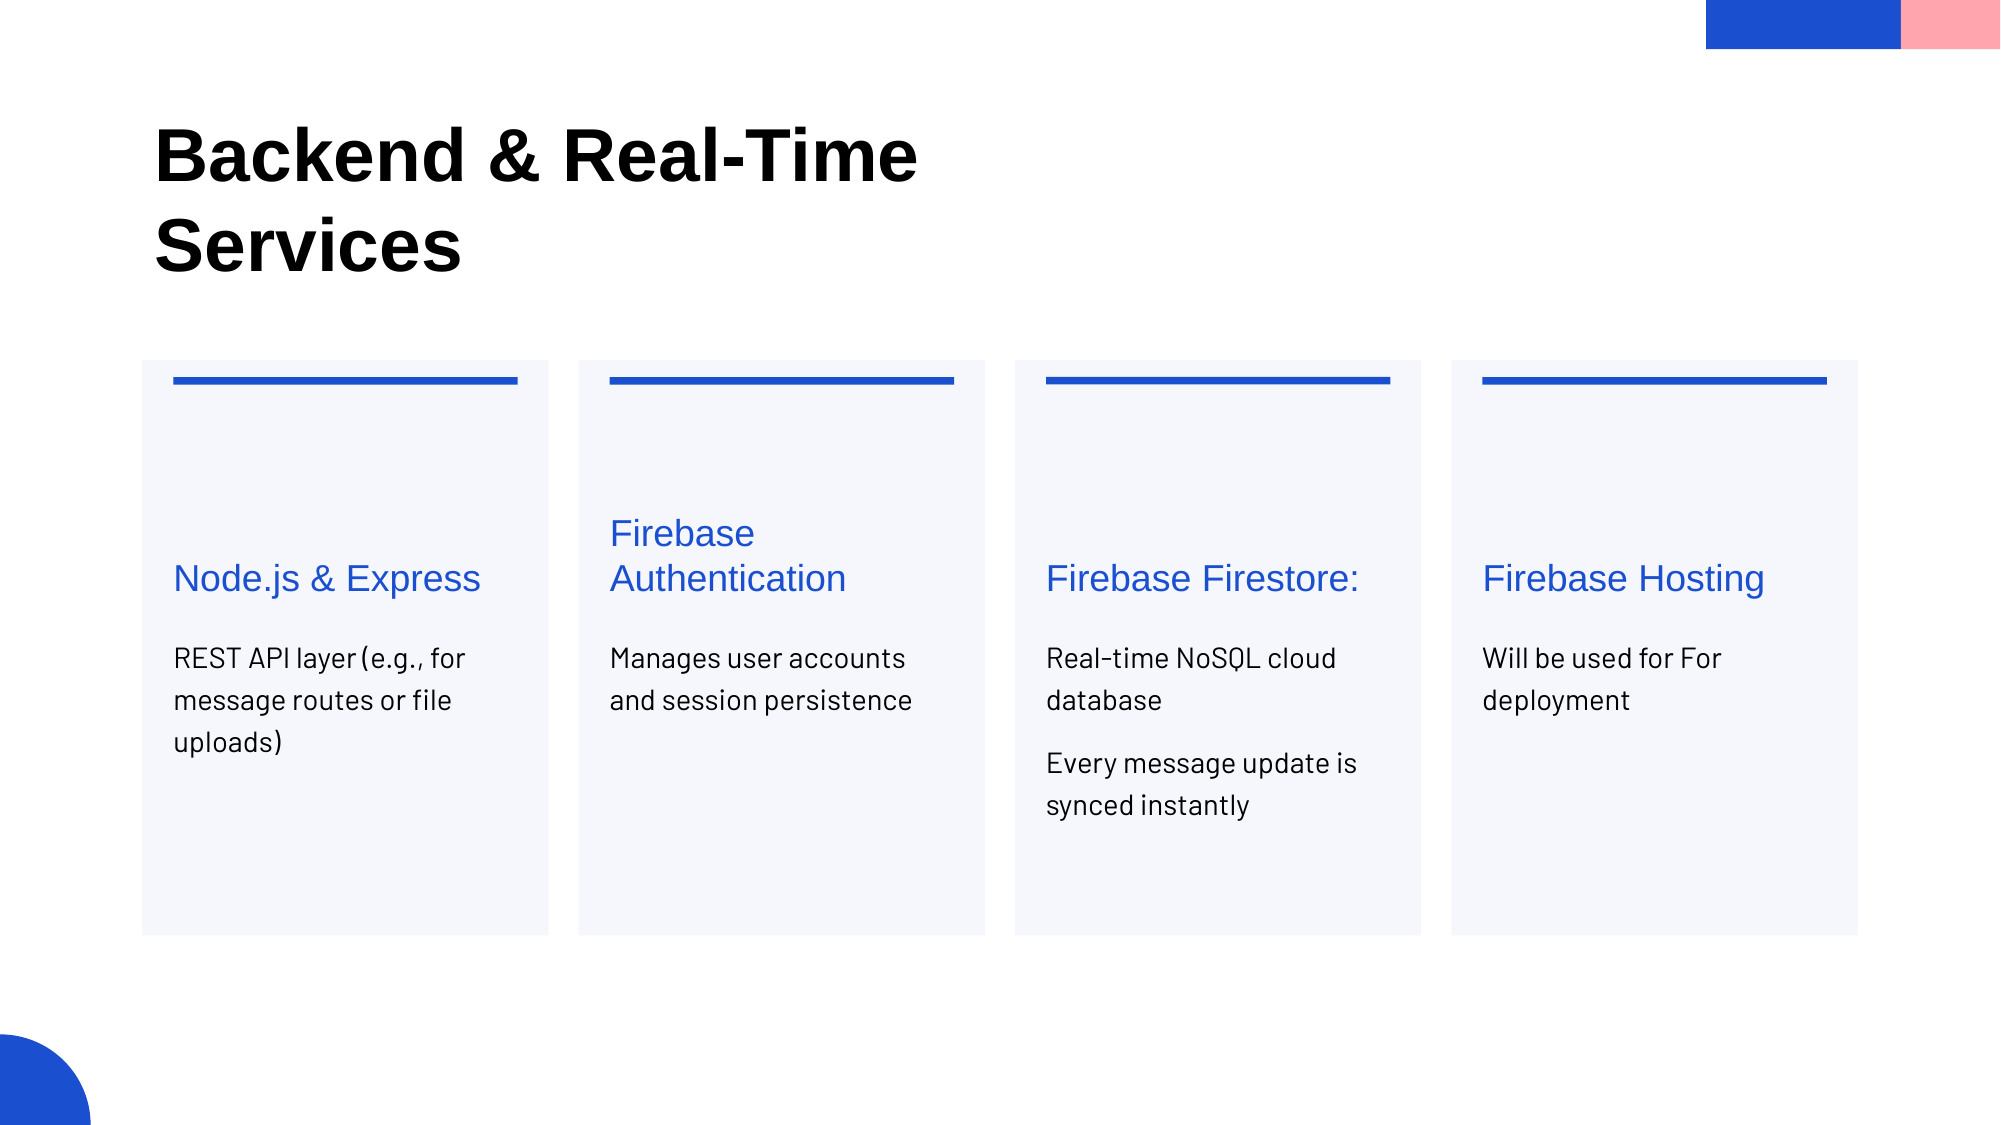

# Backend & Real-Time Services
Node.js & Express
Firebase Authentication
Firebase Firestore:
Firebase Hosting
REST API layer (e.g., for message routes or file uploads)
Manages user accounts and session persistence
Real-time NoSQL cloud database
Every message update is synced instantly
Will be used for For deployment